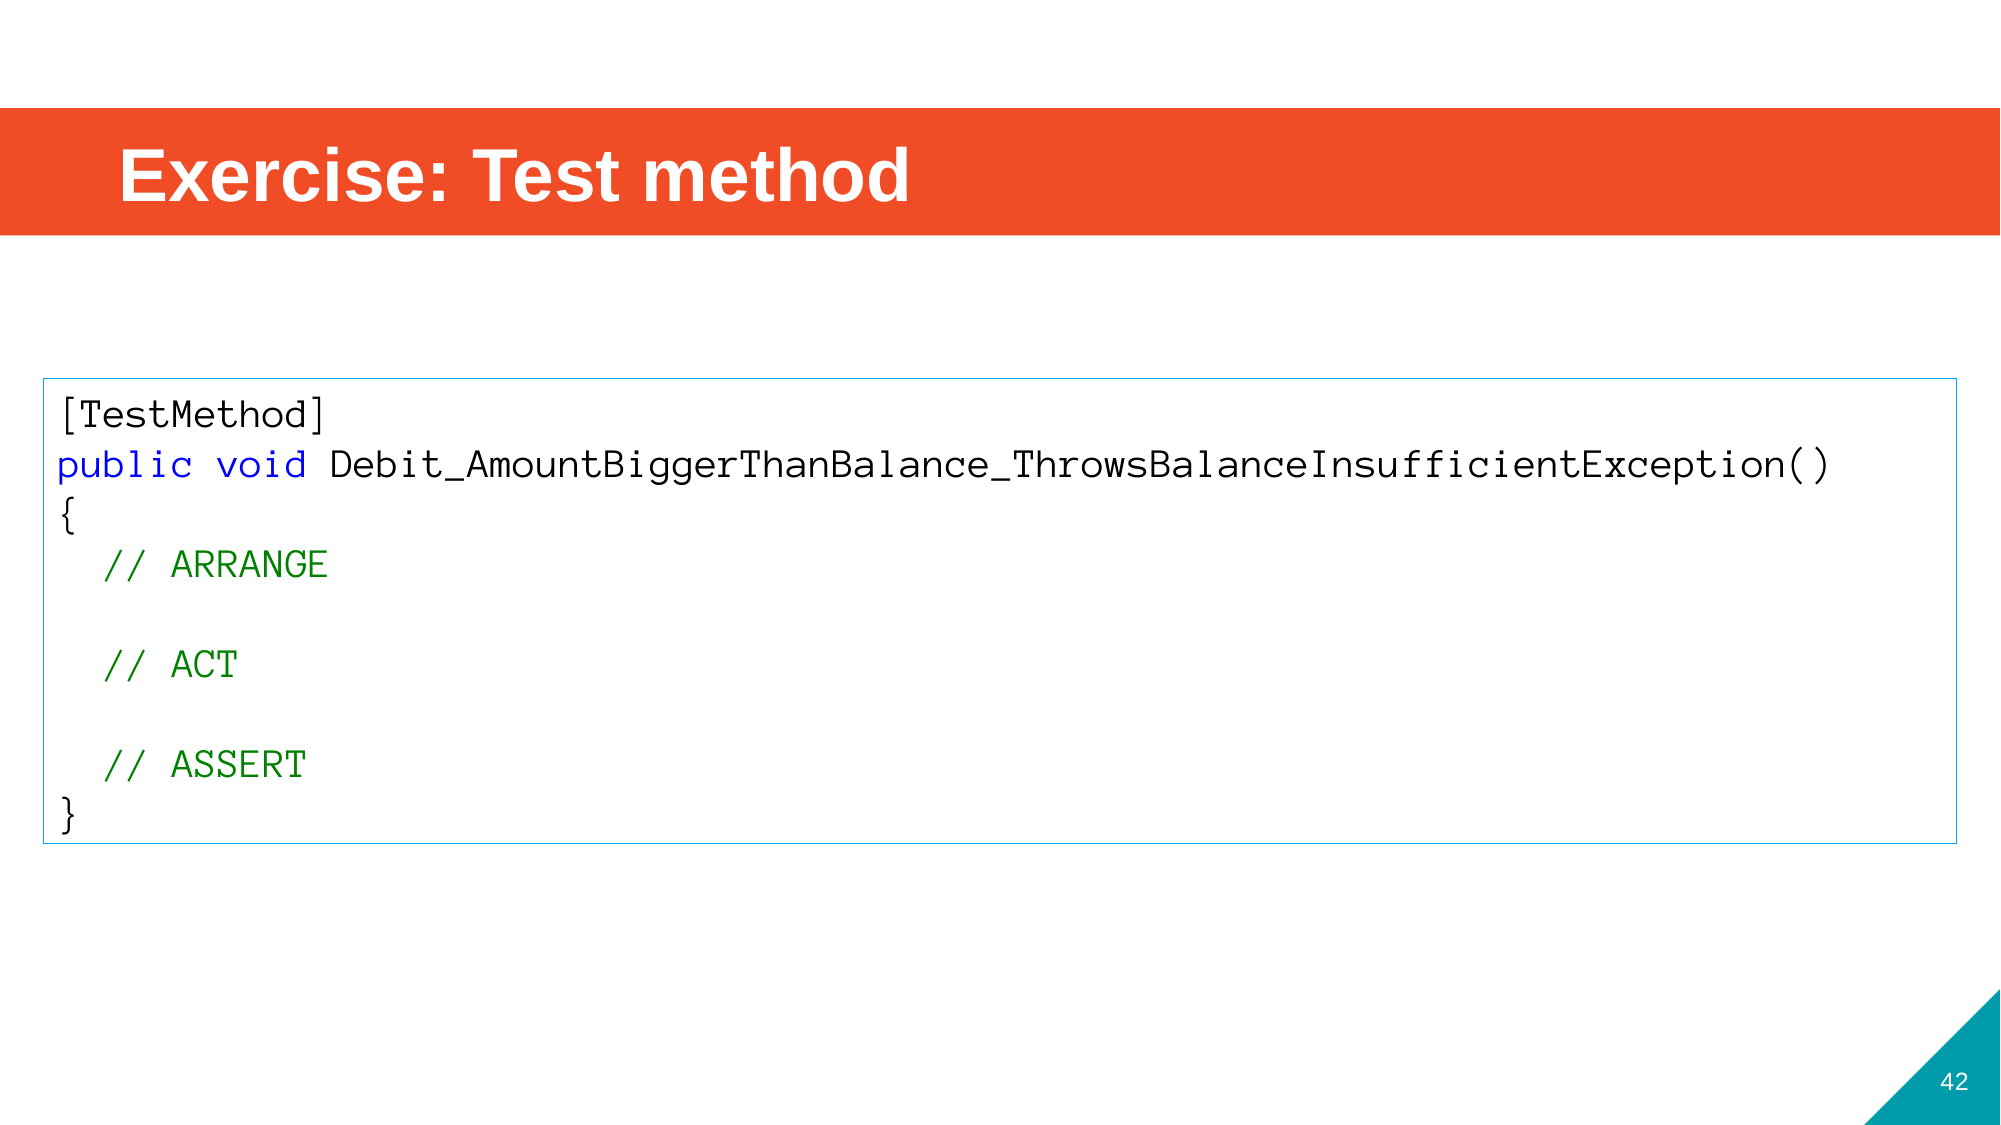

# Exercise: Test method
[TestMethod]
public void Debit_AmountBiggerThanBalance_ThrowsBalanceInsufficientException()
{
  // ARRANGE

  // ACT
  // ASSERT
}
42